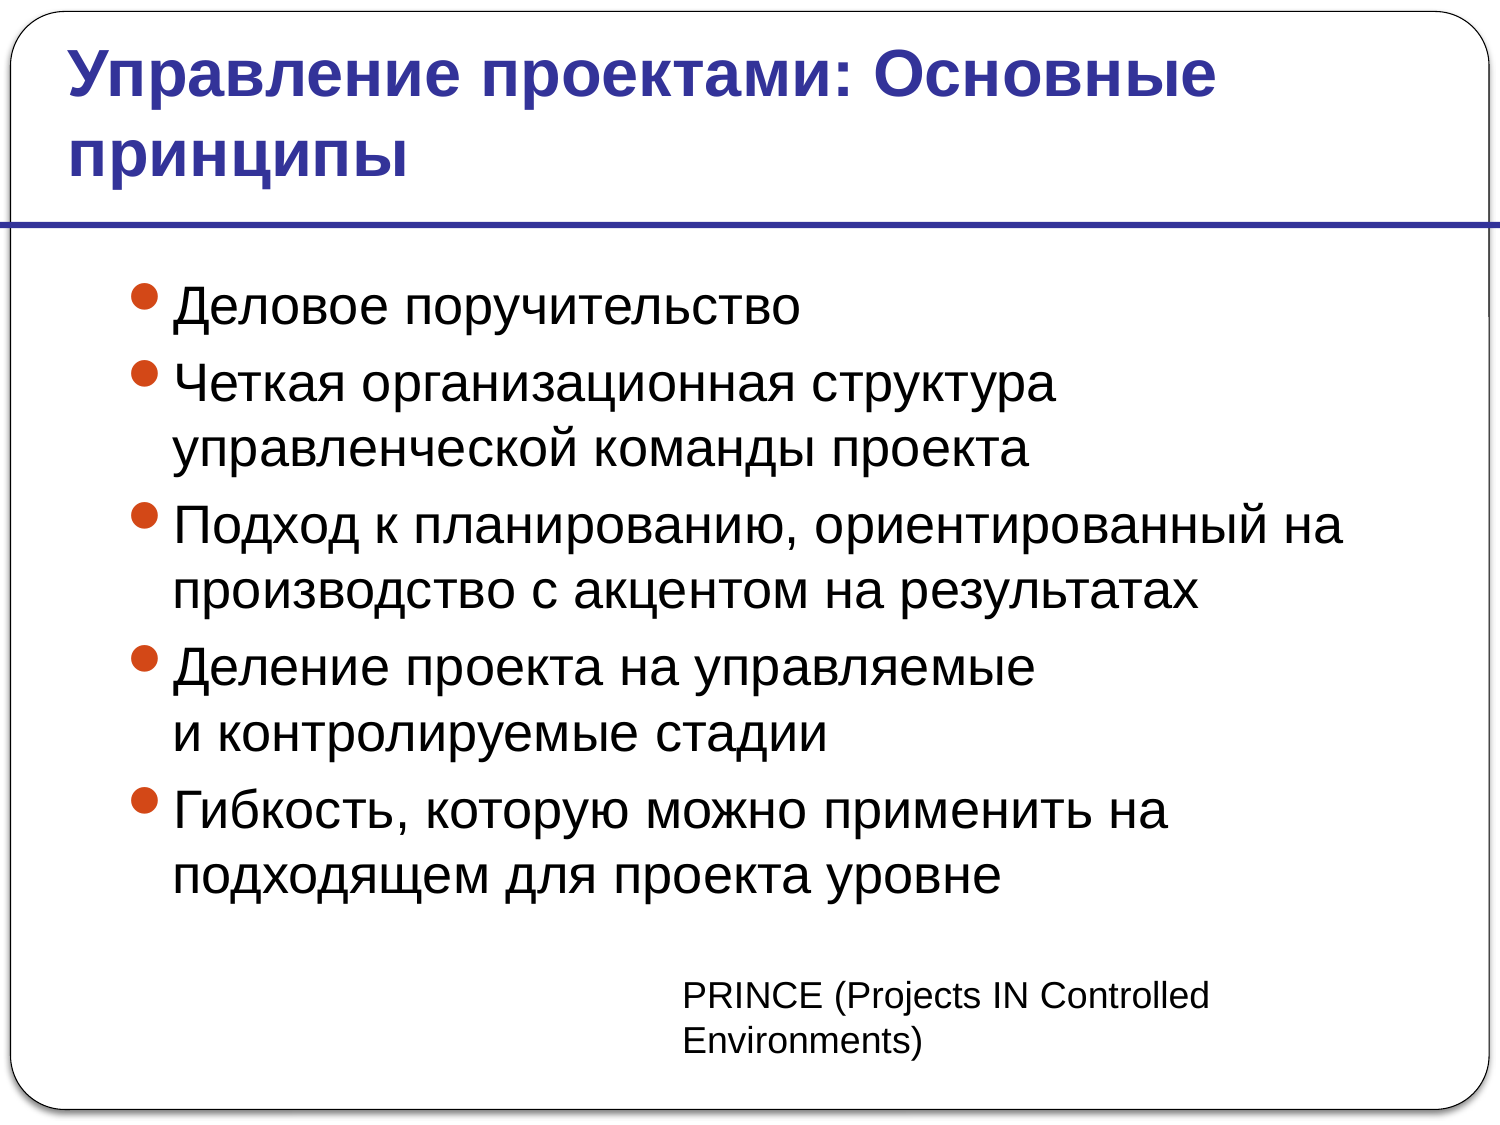

Управление проектами: Основные принципы

Деловое поручительство
Четкая организационная структура управленческой команды проекта
Подход к планированию, ориентированный на производство с акцентом на результатах
Деление проекта на управляемые
и контролируемые стадии
Гибкость, которую можно применить на подходящем для проекта уровне
PRINCE (Projects IN Controlled Environments)